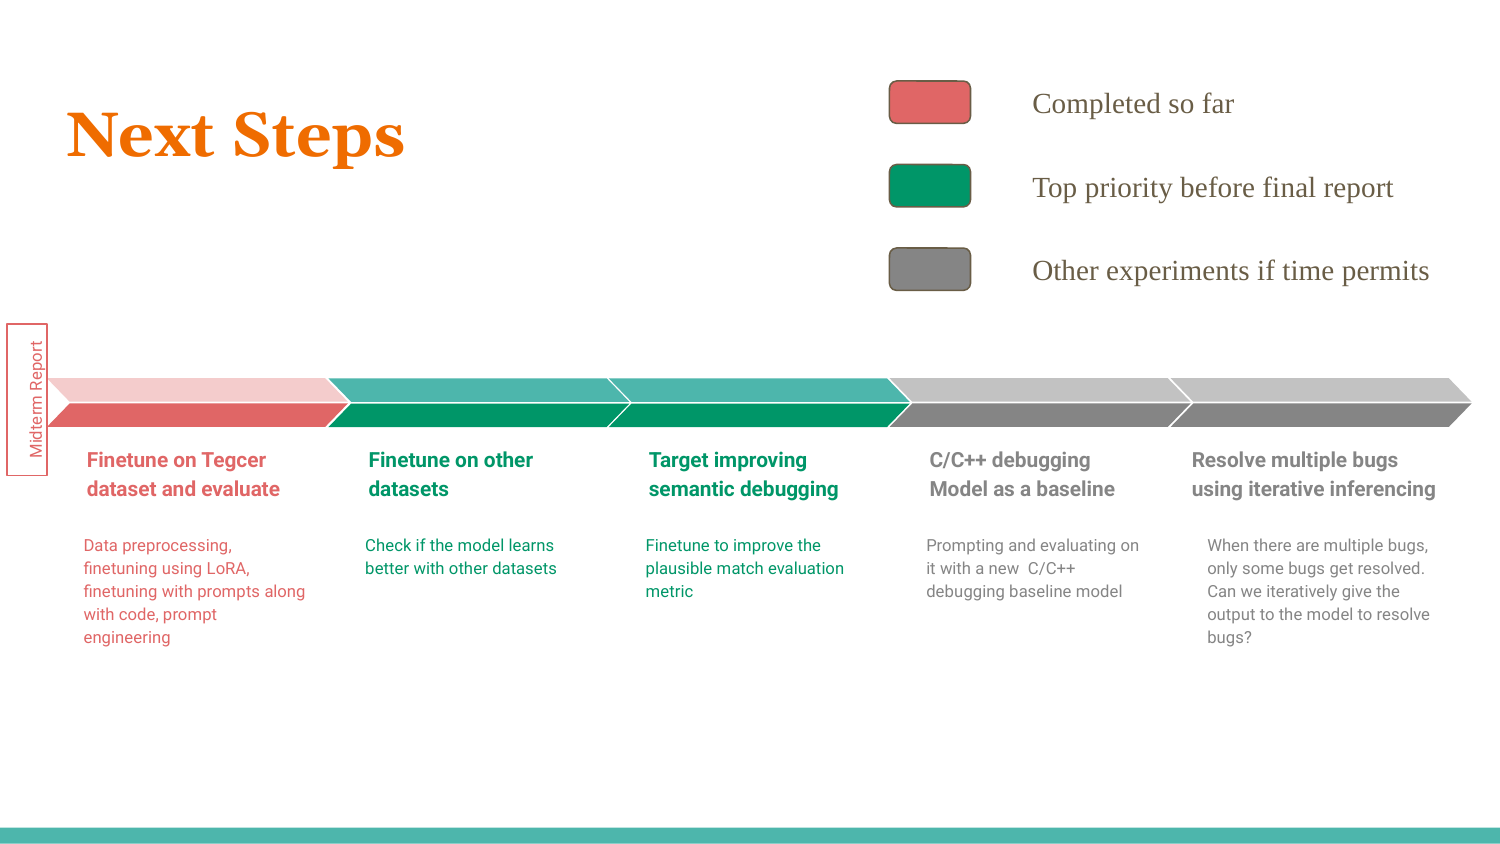

Completed so far
# Next Steps

Top priority before final report

Other experiments if time permits

Finetune on Tegcer dataset and evaluate
Data preprocessing, finetuning using LoRA, finetuning with prompts along with code, prompt engineering

Resolve multiple bugs using iterative inferencing
When there are multiple bugs, only some bugs get resolved. Can we iteratively give the output to the model to resolve bugs?

C/C++ debugging Model as a baseline
Prompting and evaluating on it with a new  C/C++ debugging baseline model

Finetune on other datasets
Check if the model learns better with other datasets

Target improving semantic debugging
Finetune to improve the plausible match evaluation metric
Midterm Report